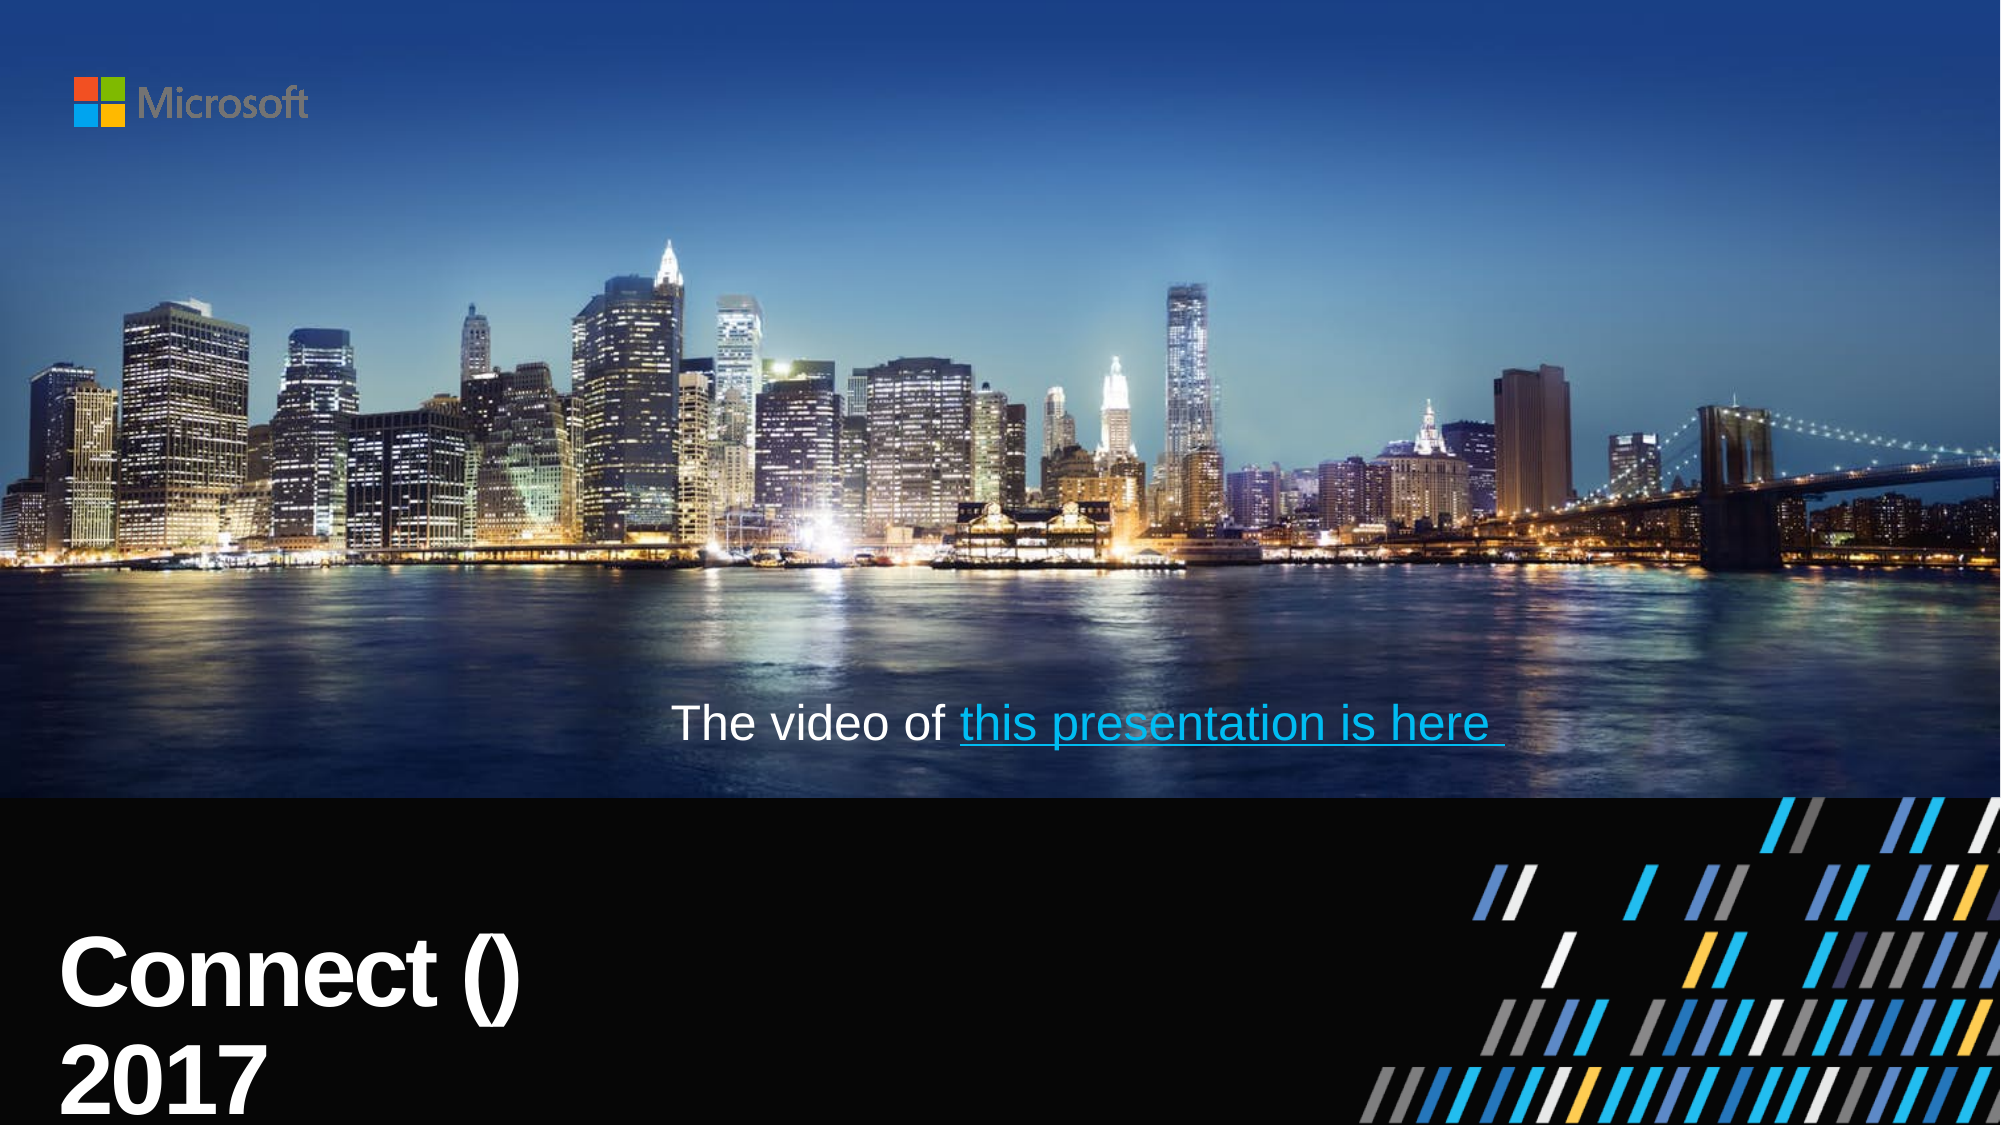

The video of this presentation is here
Connect () 2017